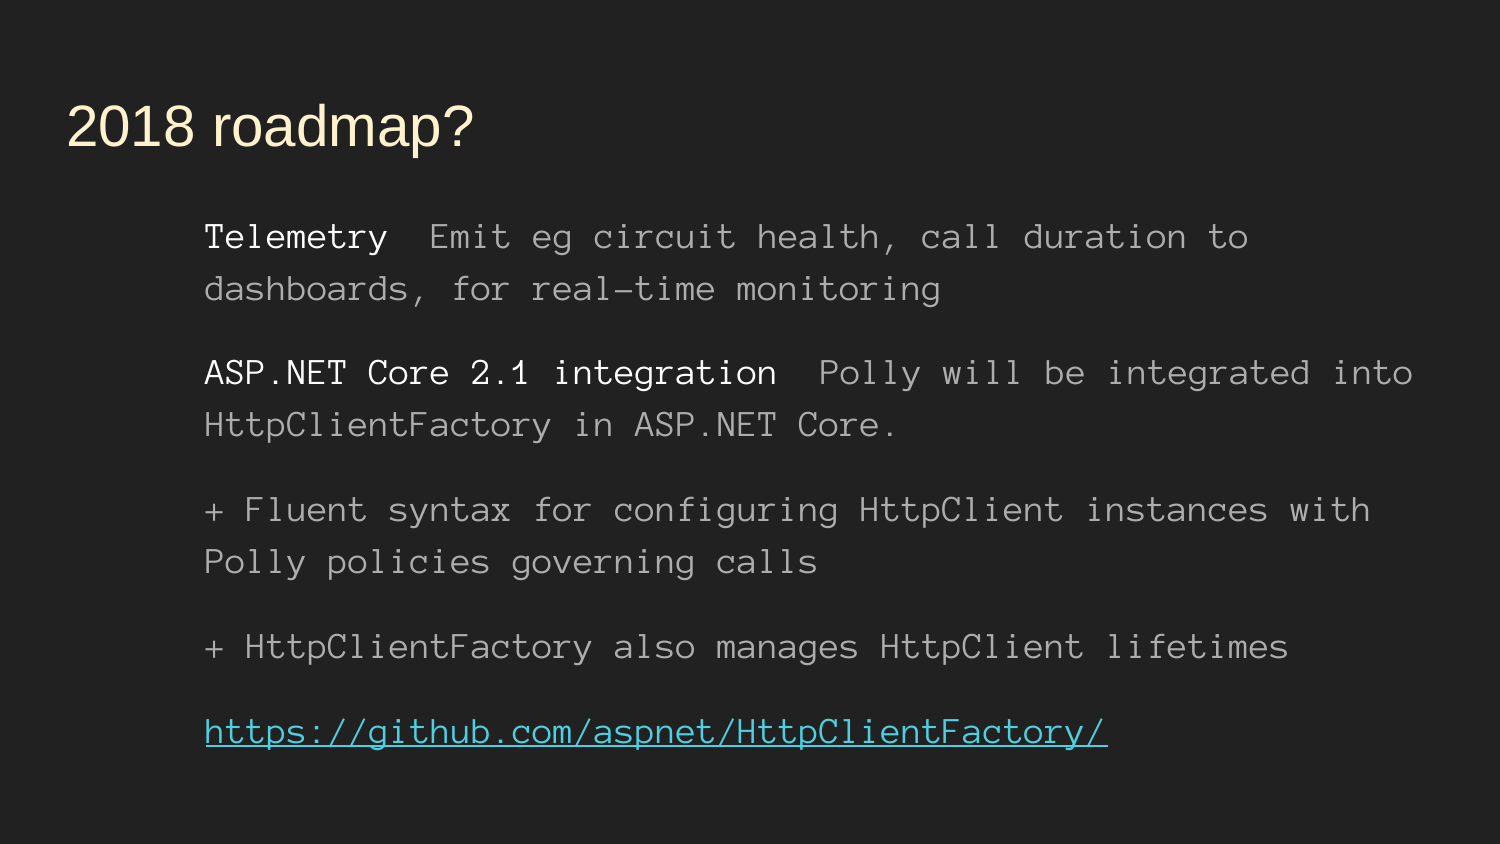

# 2018 roadmap?
Telemetry  Emit eg circuit health, call duration to dashboards, for real-time monitoring
ASP.NET Core 2.1 integration  Polly will be integrated into HttpClientFactory in ASP.NET Core.
+ Fluent syntax for configuring HttpClient instances with Polly policies governing calls
+ HttpClientFactory also manages HttpClient lifetimes
https://github.com/aspnet/HttpClientFactory/